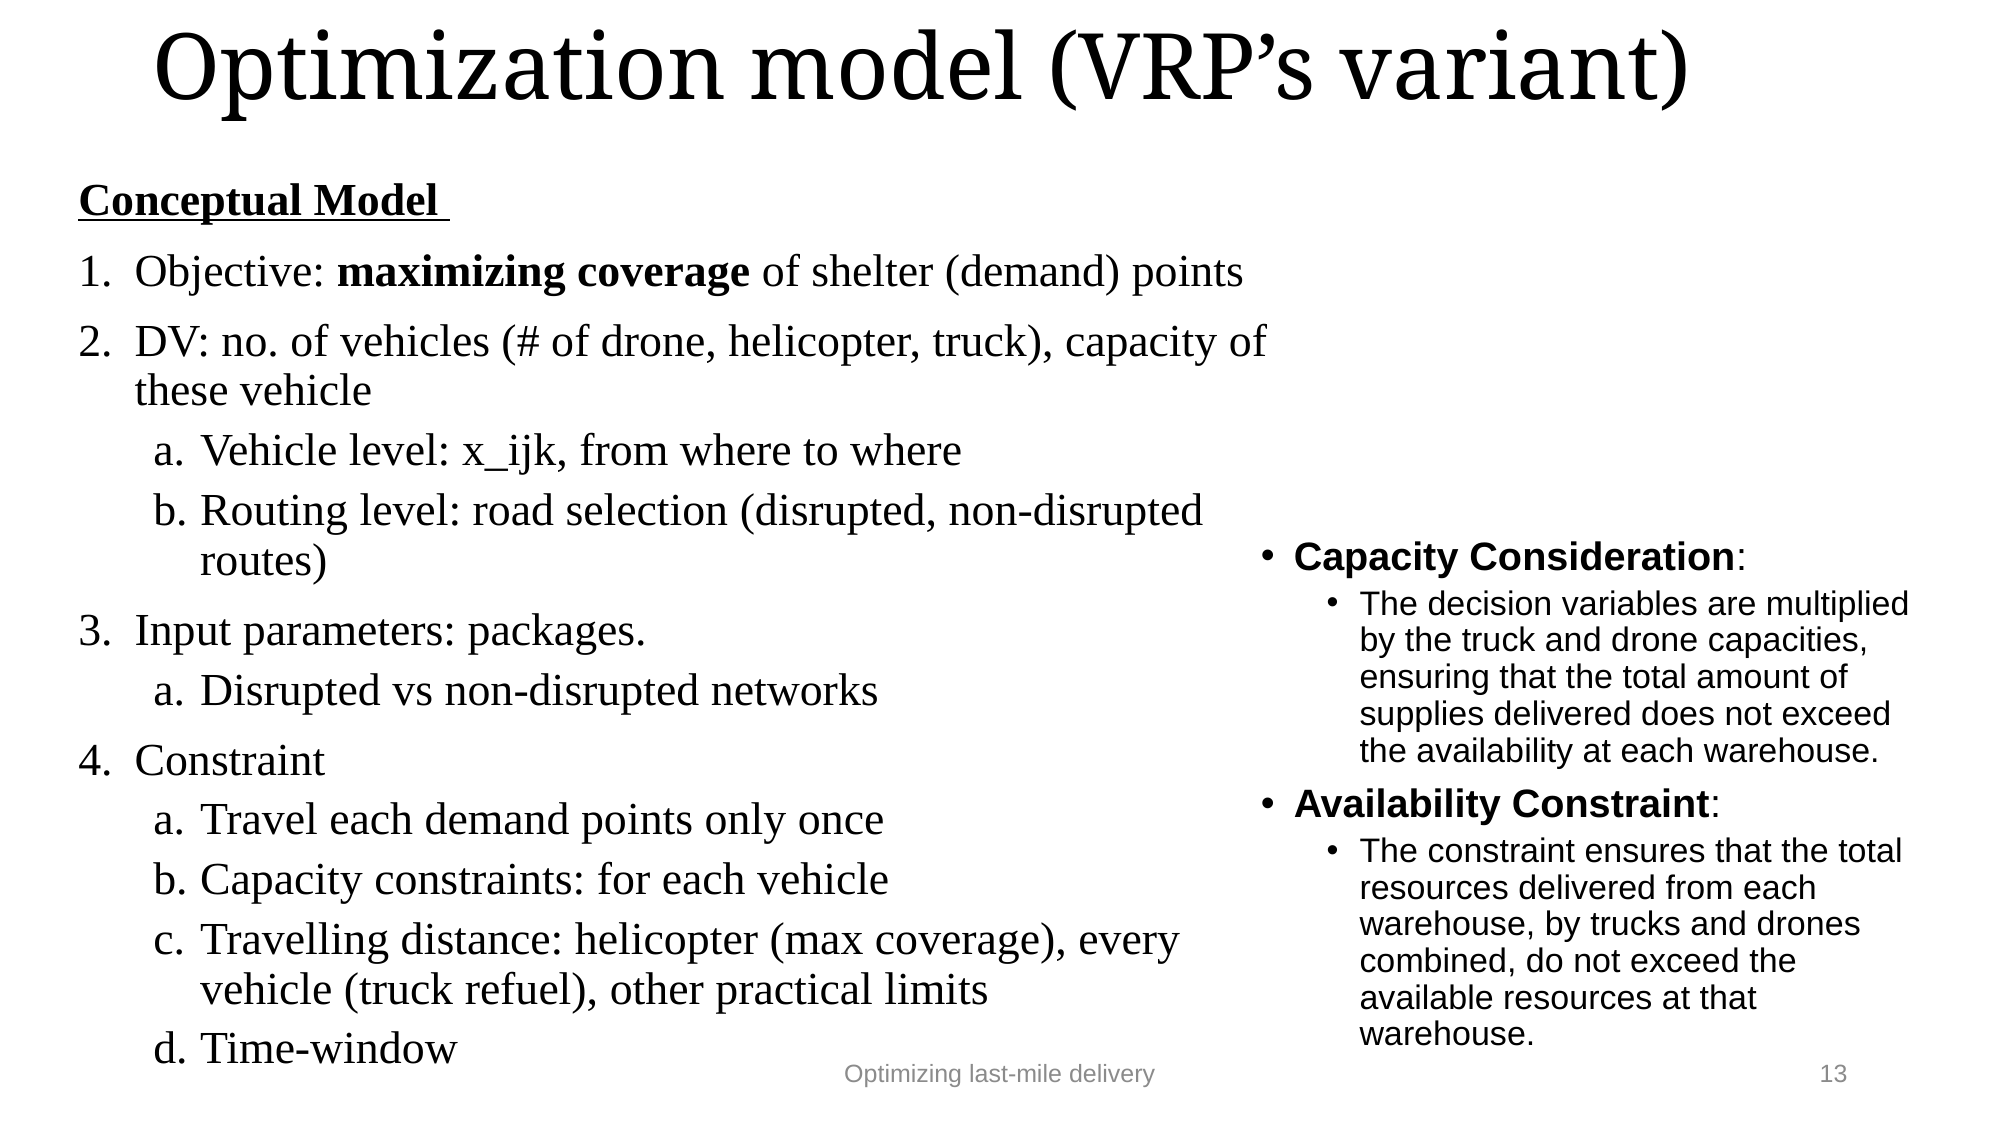

# Optimization model (VRP’s variant)
Conceptual Model
Objective: maximizing coverage of shelter (demand) points
DV: no. of vehicles (# of drone, helicopter, truck), capacity of these vehicle
Vehicle level: x_ijk, from where to where
Routing level: road selection (disrupted, non-disrupted routes)
Input parameters: packages.
Disrupted vs non-disrupted networks
Constraint
Travel each demand points only once
Capacity constraints: for each vehicle
Travelling distance: helicopter (max coverage), every vehicle (truck refuel), other practical limits
Time-window
Capacity Consideration:
The decision variables are multiplied by the truck and drone capacities, ensuring that the total amount of supplies delivered does not exceed the availability at each warehouse.
Availability Constraint:
The constraint ensures that the total resources delivered from each warehouse, by trucks and drones combined, do not exceed the available resources at that warehouse.

Optimizing last-mile delivery
13